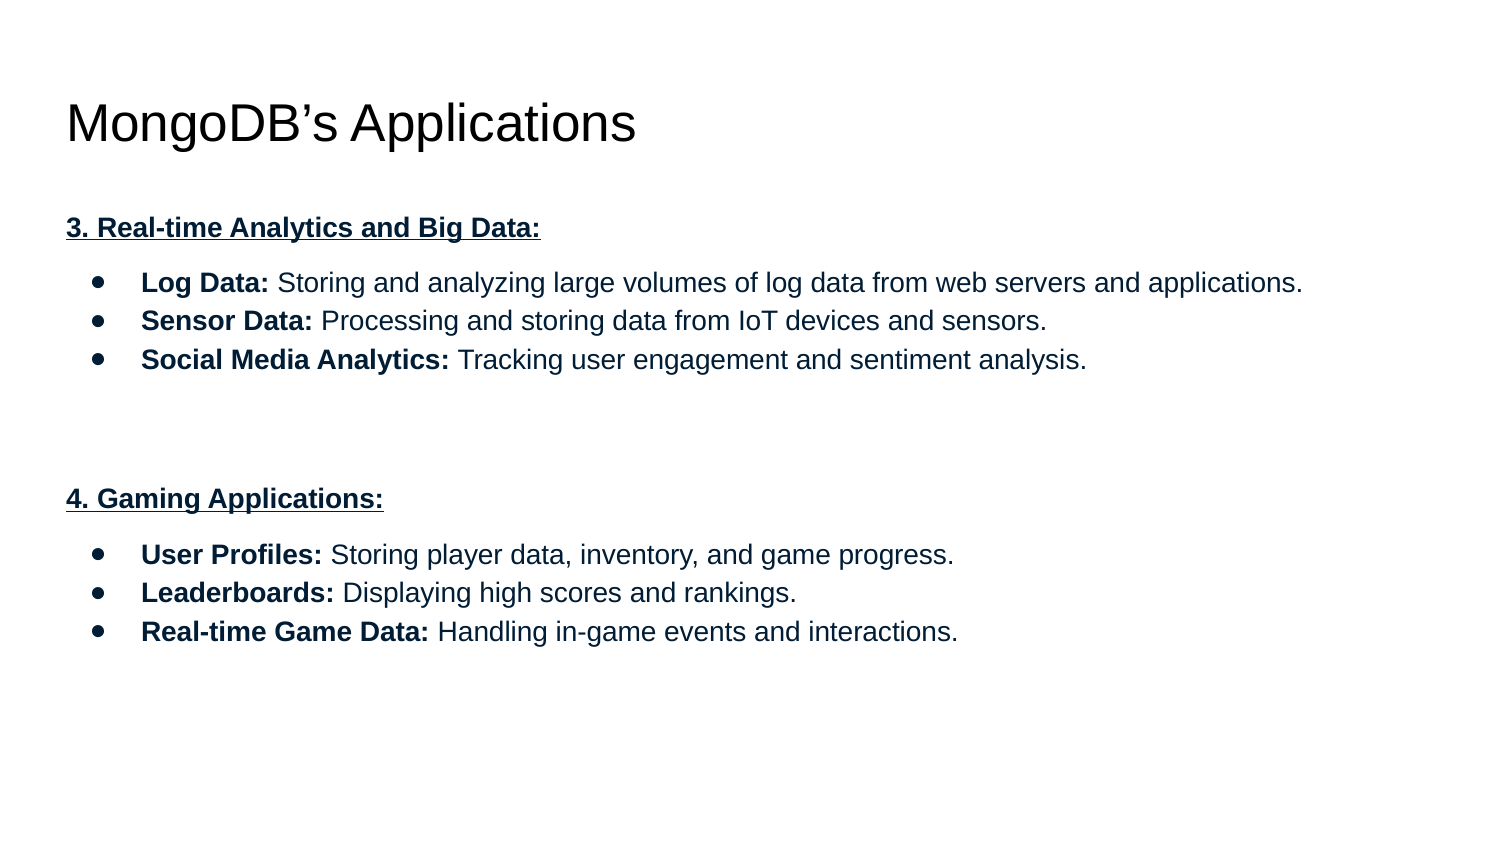

# MongoDB’s Applications
3. Real-time Analytics and Big Data:
Log Data: Storing and analyzing large volumes of log data from web servers and applications.
Sensor Data: Processing and storing data from IoT devices and sensors.
Social Media Analytics: Tracking user engagement and sentiment analysis.

4. Gaming Applications:
User Profiles: Storing player data, inventory, and game progress.
Leaderboards: Displaying high scores and rankings.
Real-time Game Data: Handling in-game events and interactions.